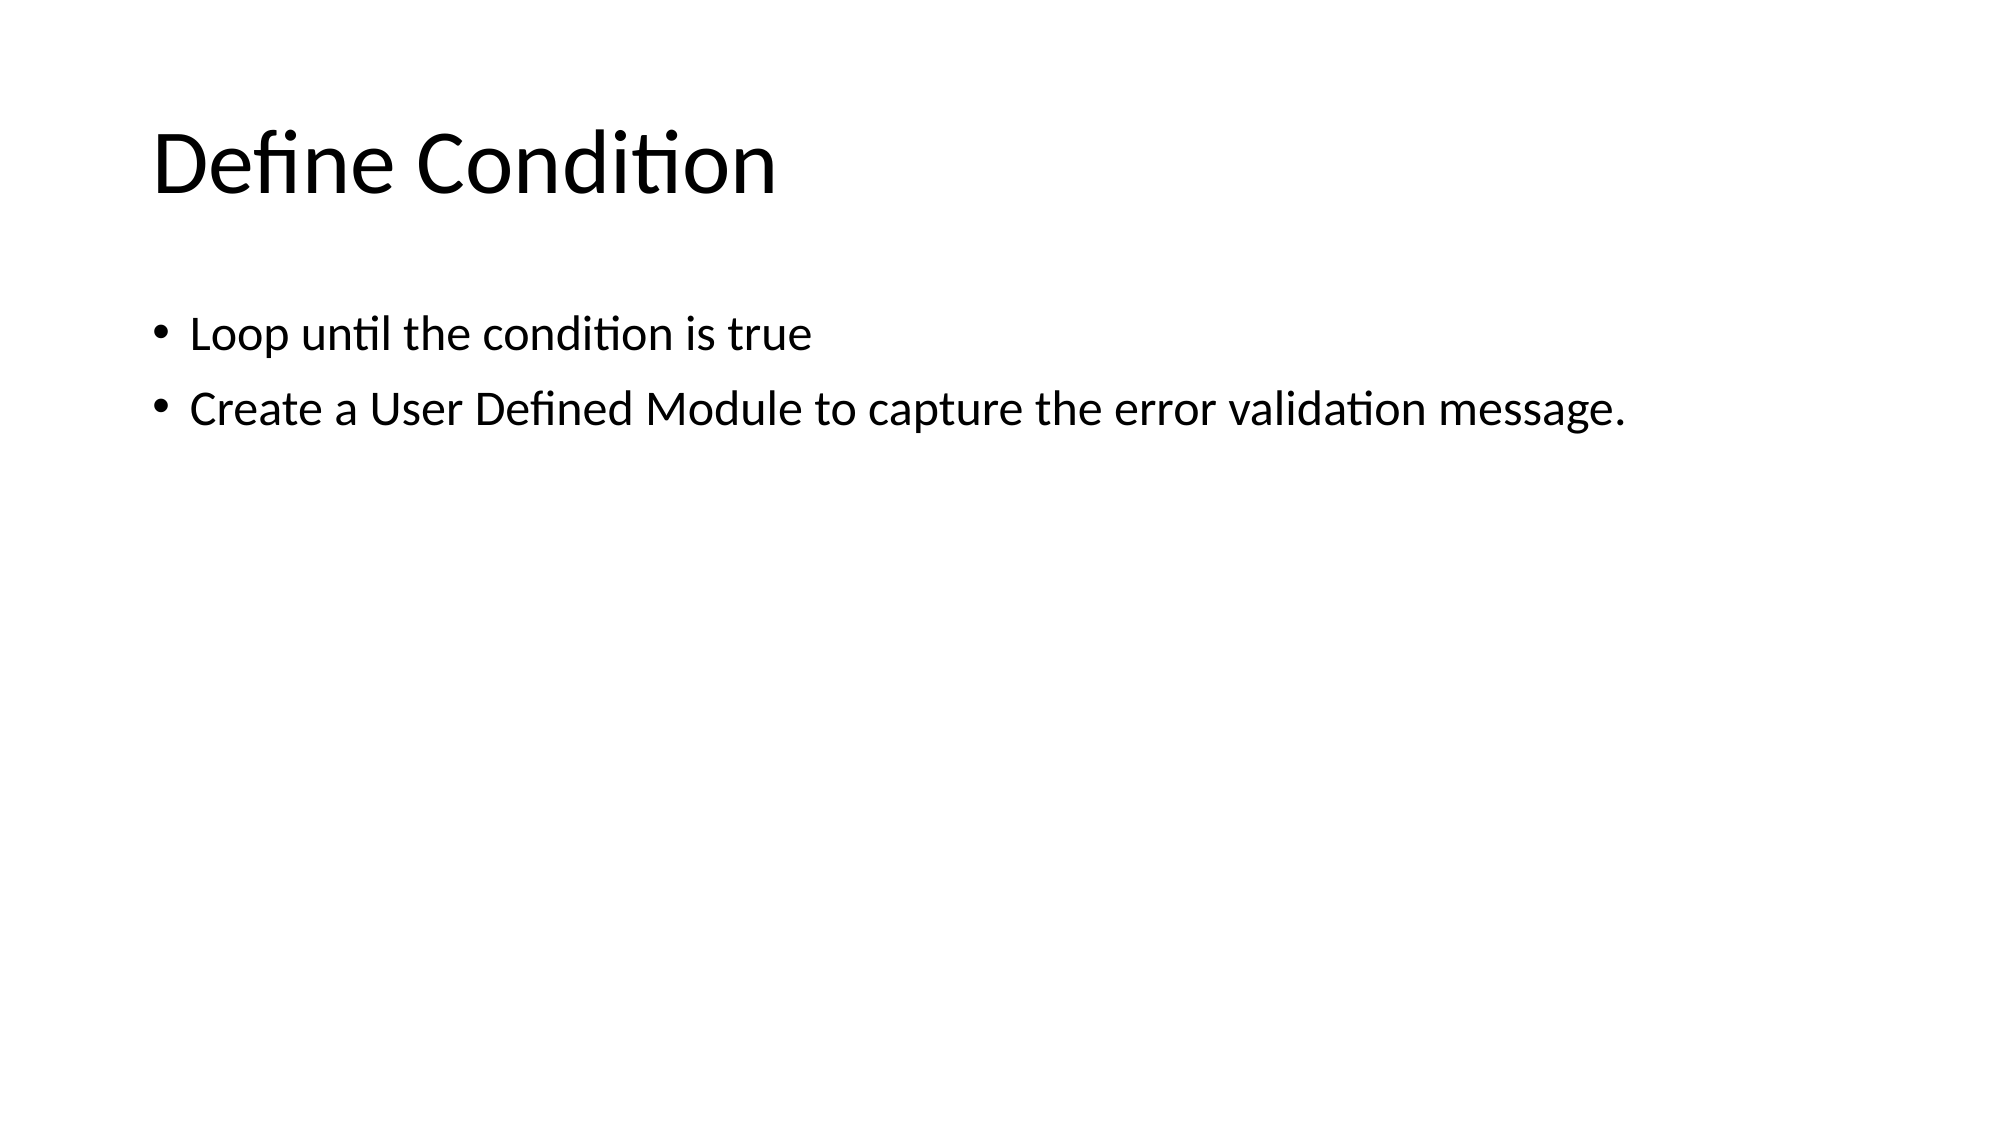

# Define Condition
Loop until the condition is true
Create a User Defined Module to capture the error validation message.